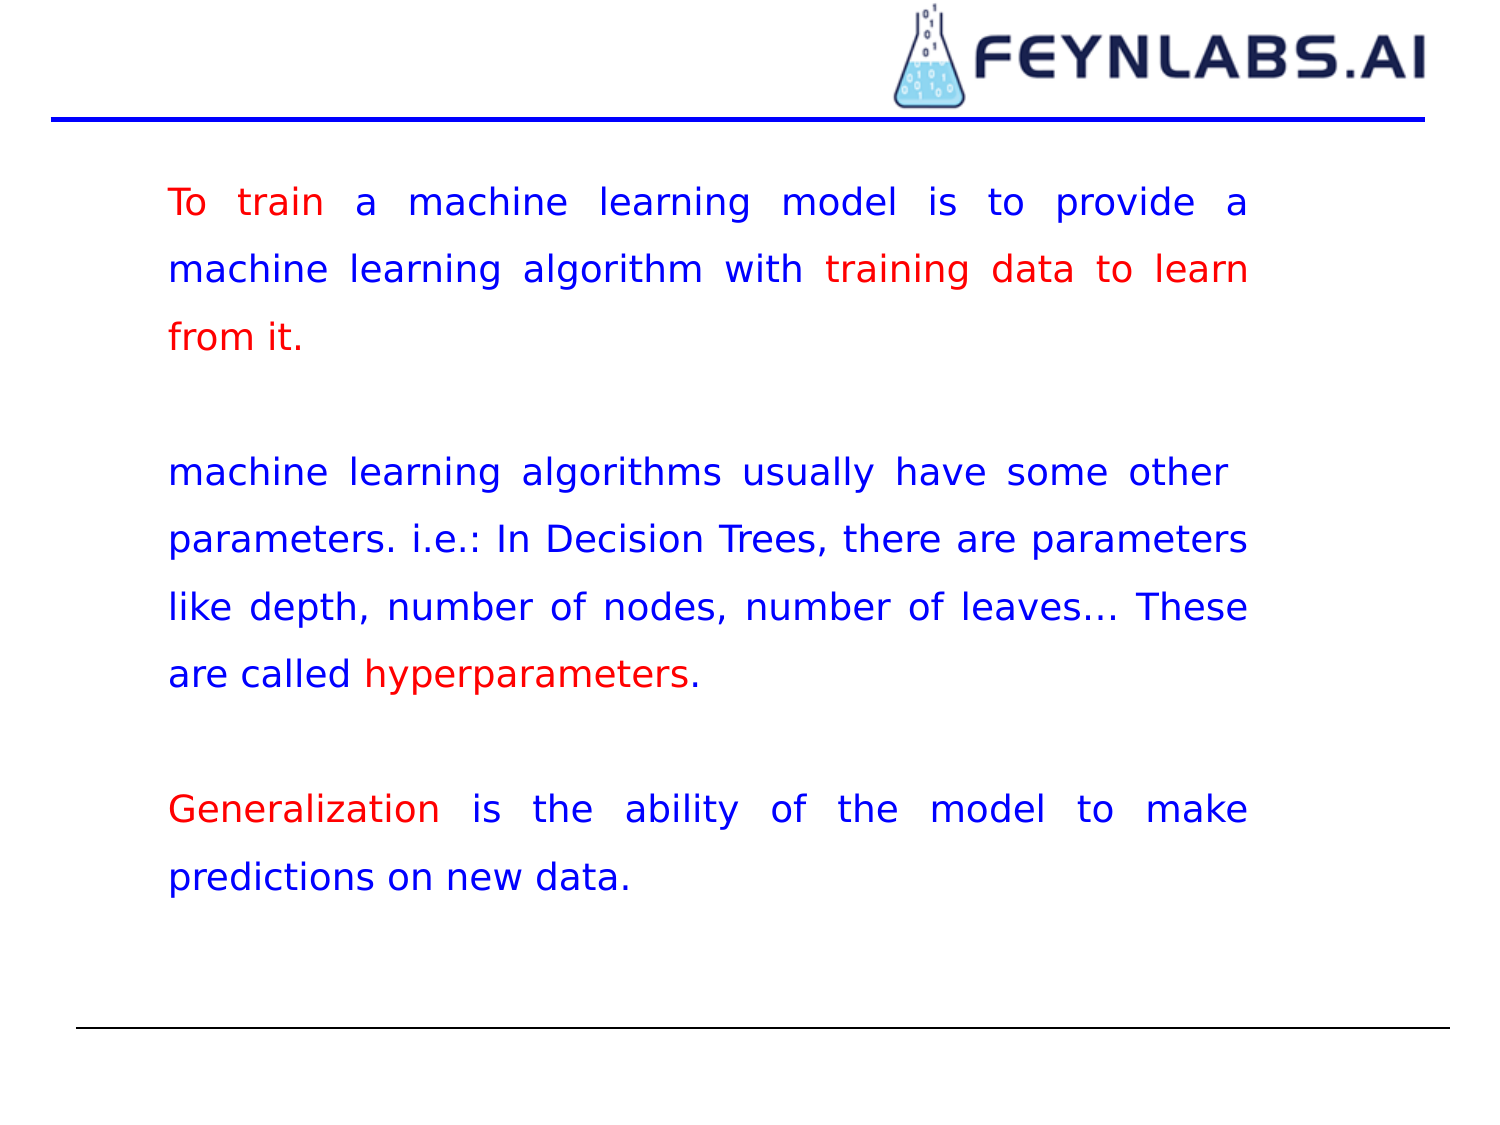

To train a machine learning model is to provide a machine learning algorithm with training data to learn from it.

machine learning algorithms usually have some other  parameters. i.e.: In Decision Trees, there are parameters like depth, number of nodes, number of leaves… These are called hyperparameters.

Generalization is the ability of the model to make predictions on new data.